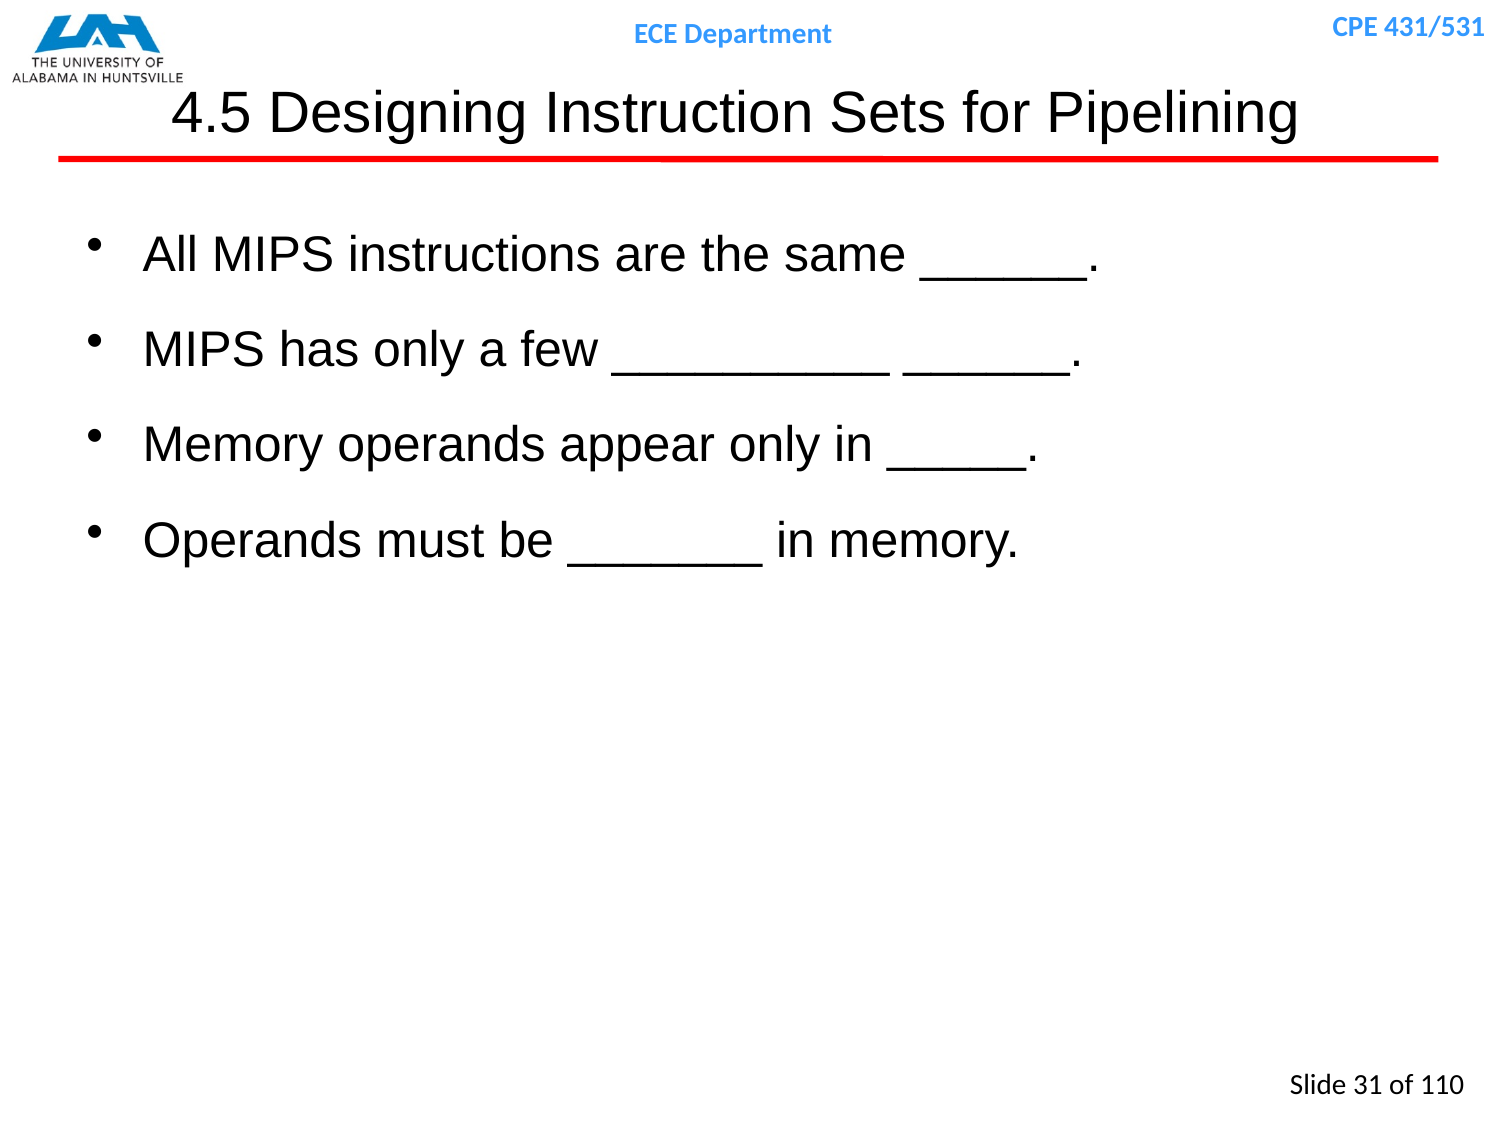

# 4.5 Designing Instruction Sets for Pipelining
All MIPS instructions are the same ______.
MIPS has only a few __________ ______.
Memory operands appear only in _____.
Operands must be _______ in memory.